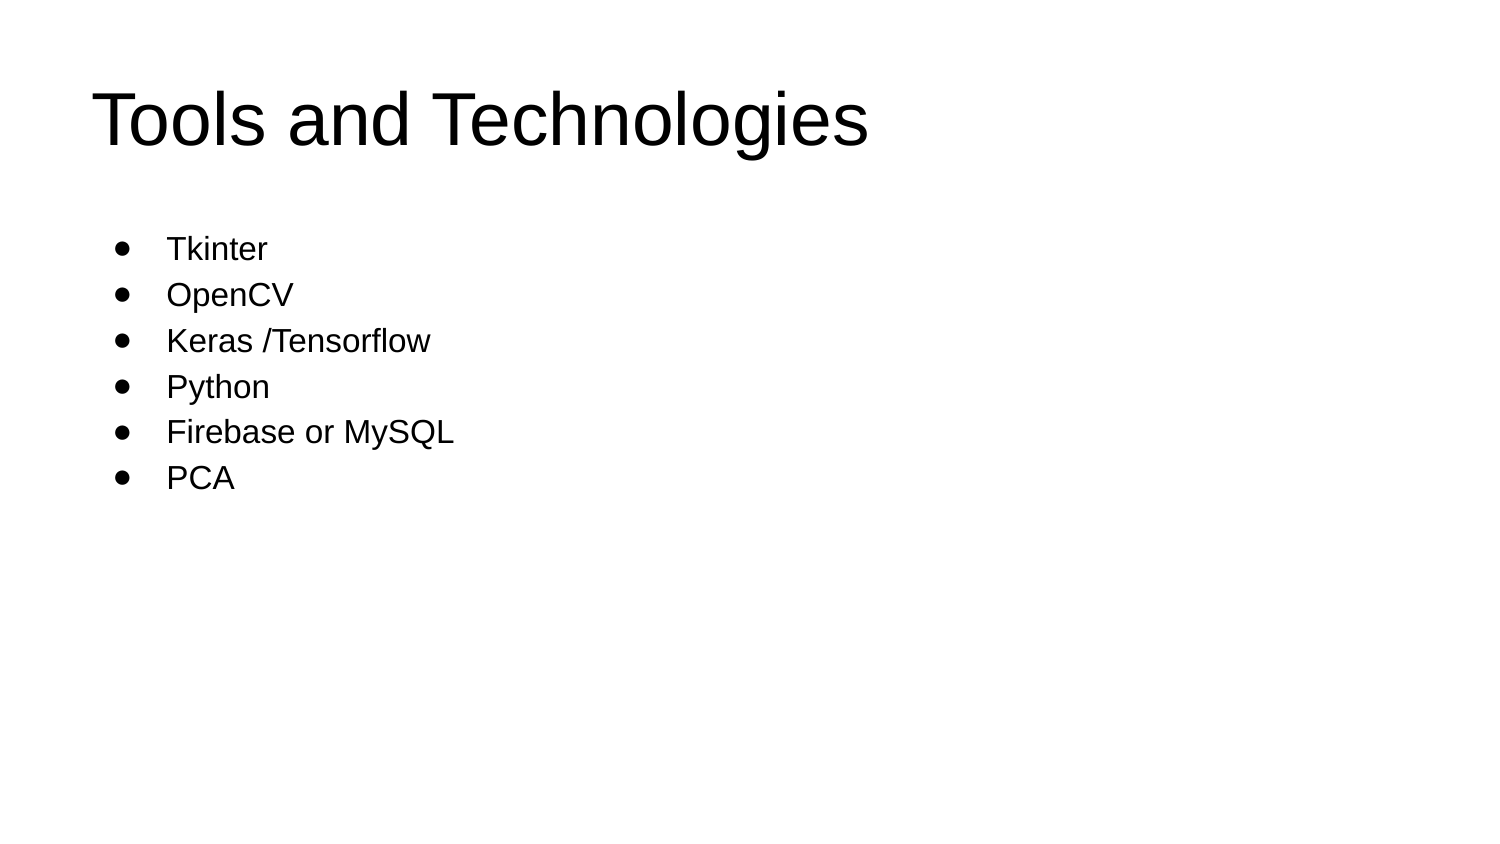

Tools and Technologies
Tkinter
OpenCV
Keras /Tensorflow
Python
Firebase or MySQL
PCA